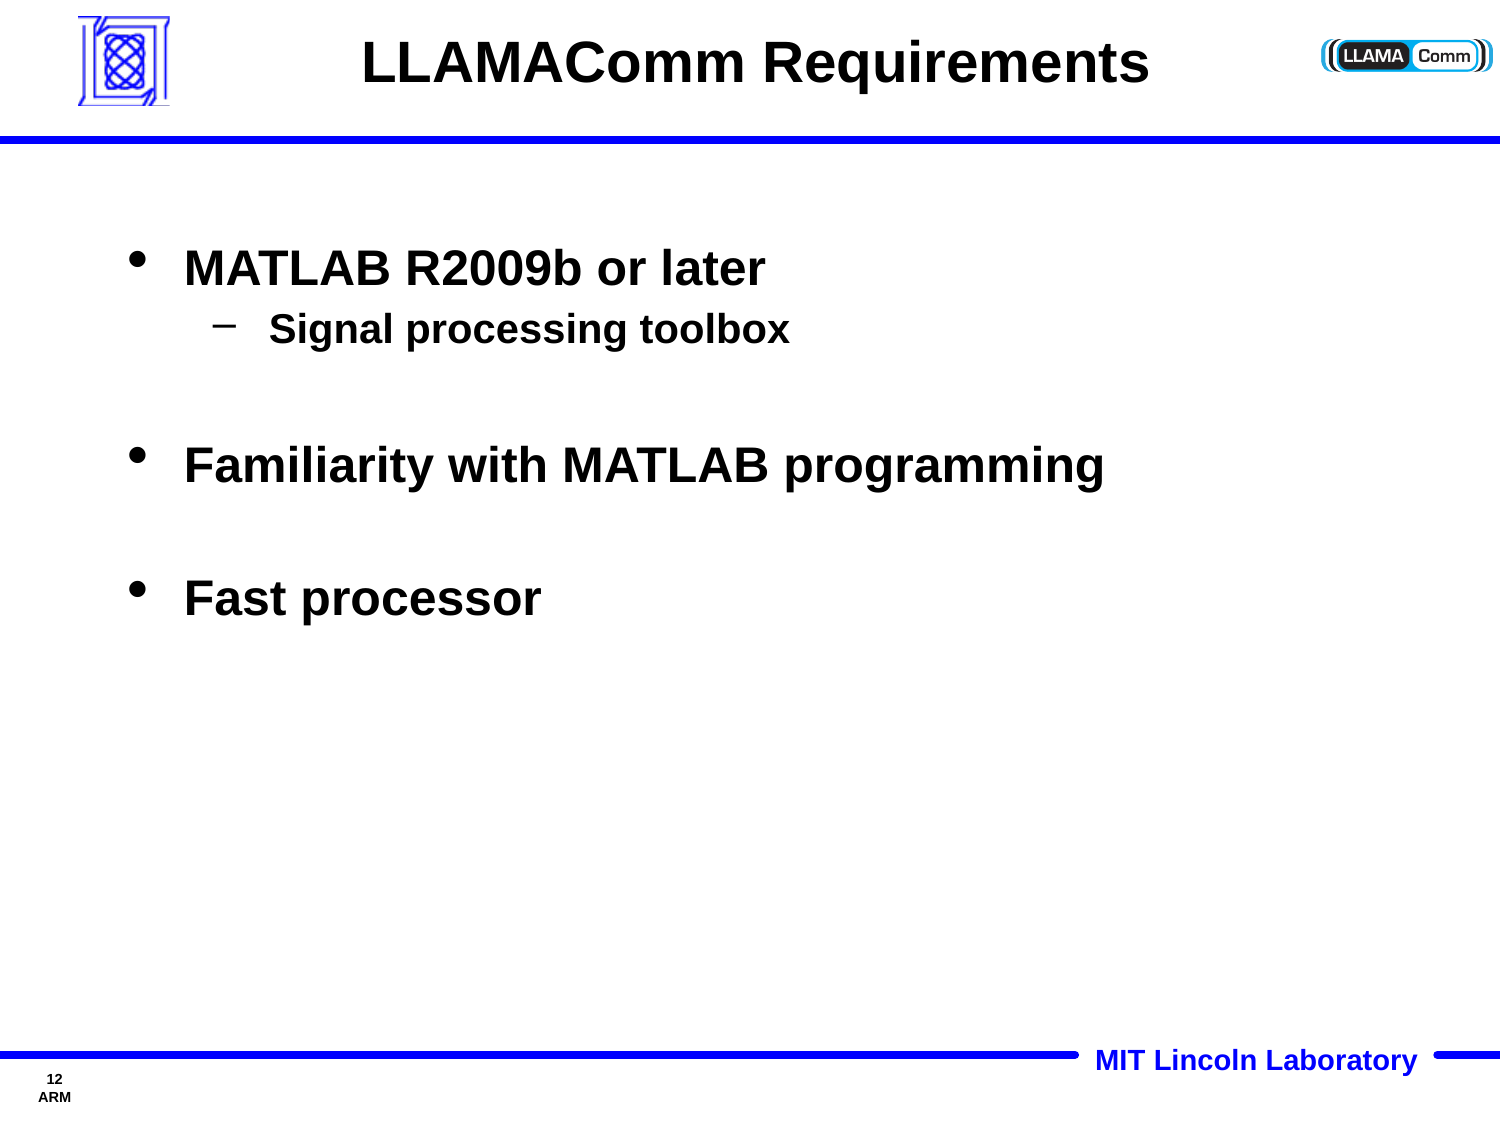

# LLAMAComm Requirements
MATLAB R2009b or later
Signal processing toolbox

Familiarity with MATLAB programming

Fast processor